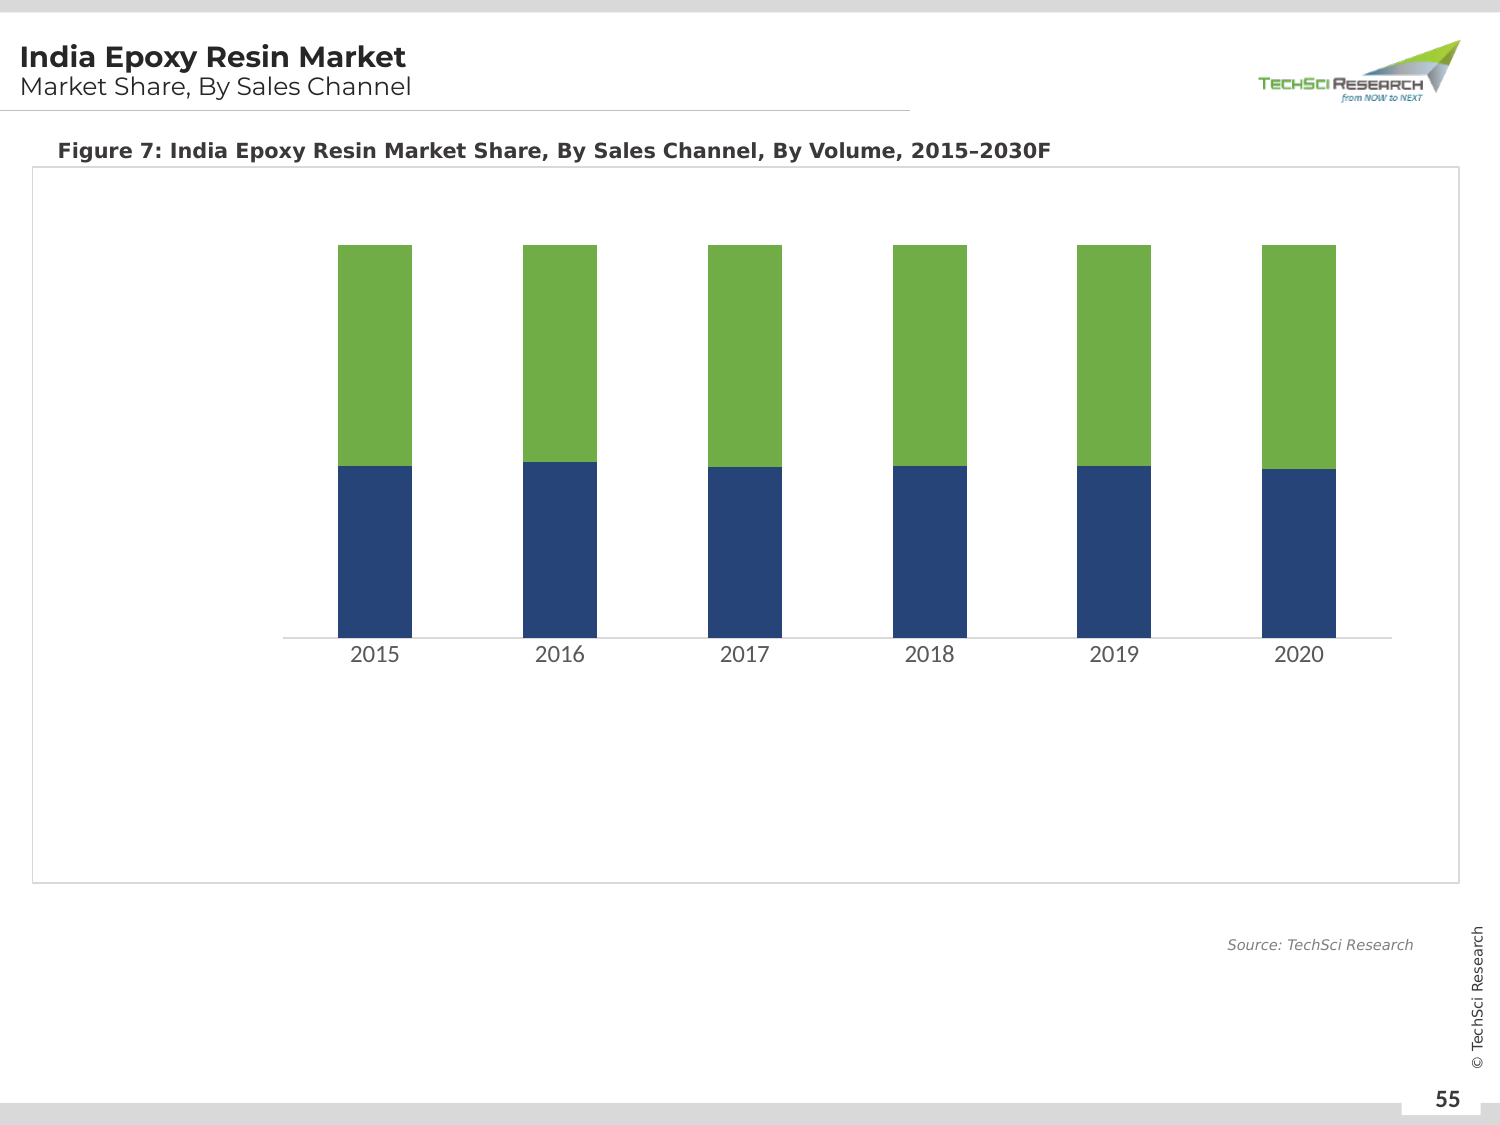

India Epoxy Resin Market
Market Share, By Sales Channel
Figure 7: India Epoxy Resin Market Share, By Sales Channel, By Volume, 2015–2030F

### Chart

| Category | Indirect | Direct Company Sale |
|---|---|---|
| 2015 | 0.4377 | 0.5623 |
| 2016 | 0.4486 | 0.5514 |
| 2017 | 0.43689999999999996 | 0.5631 |
| 2018 | 0.4374 | 0.5626 |
| 2019 | 0.43779999999999997 | 0.5622 |
| 2020 | 0.4316 | 0.5684 |
Source: TechSci Research